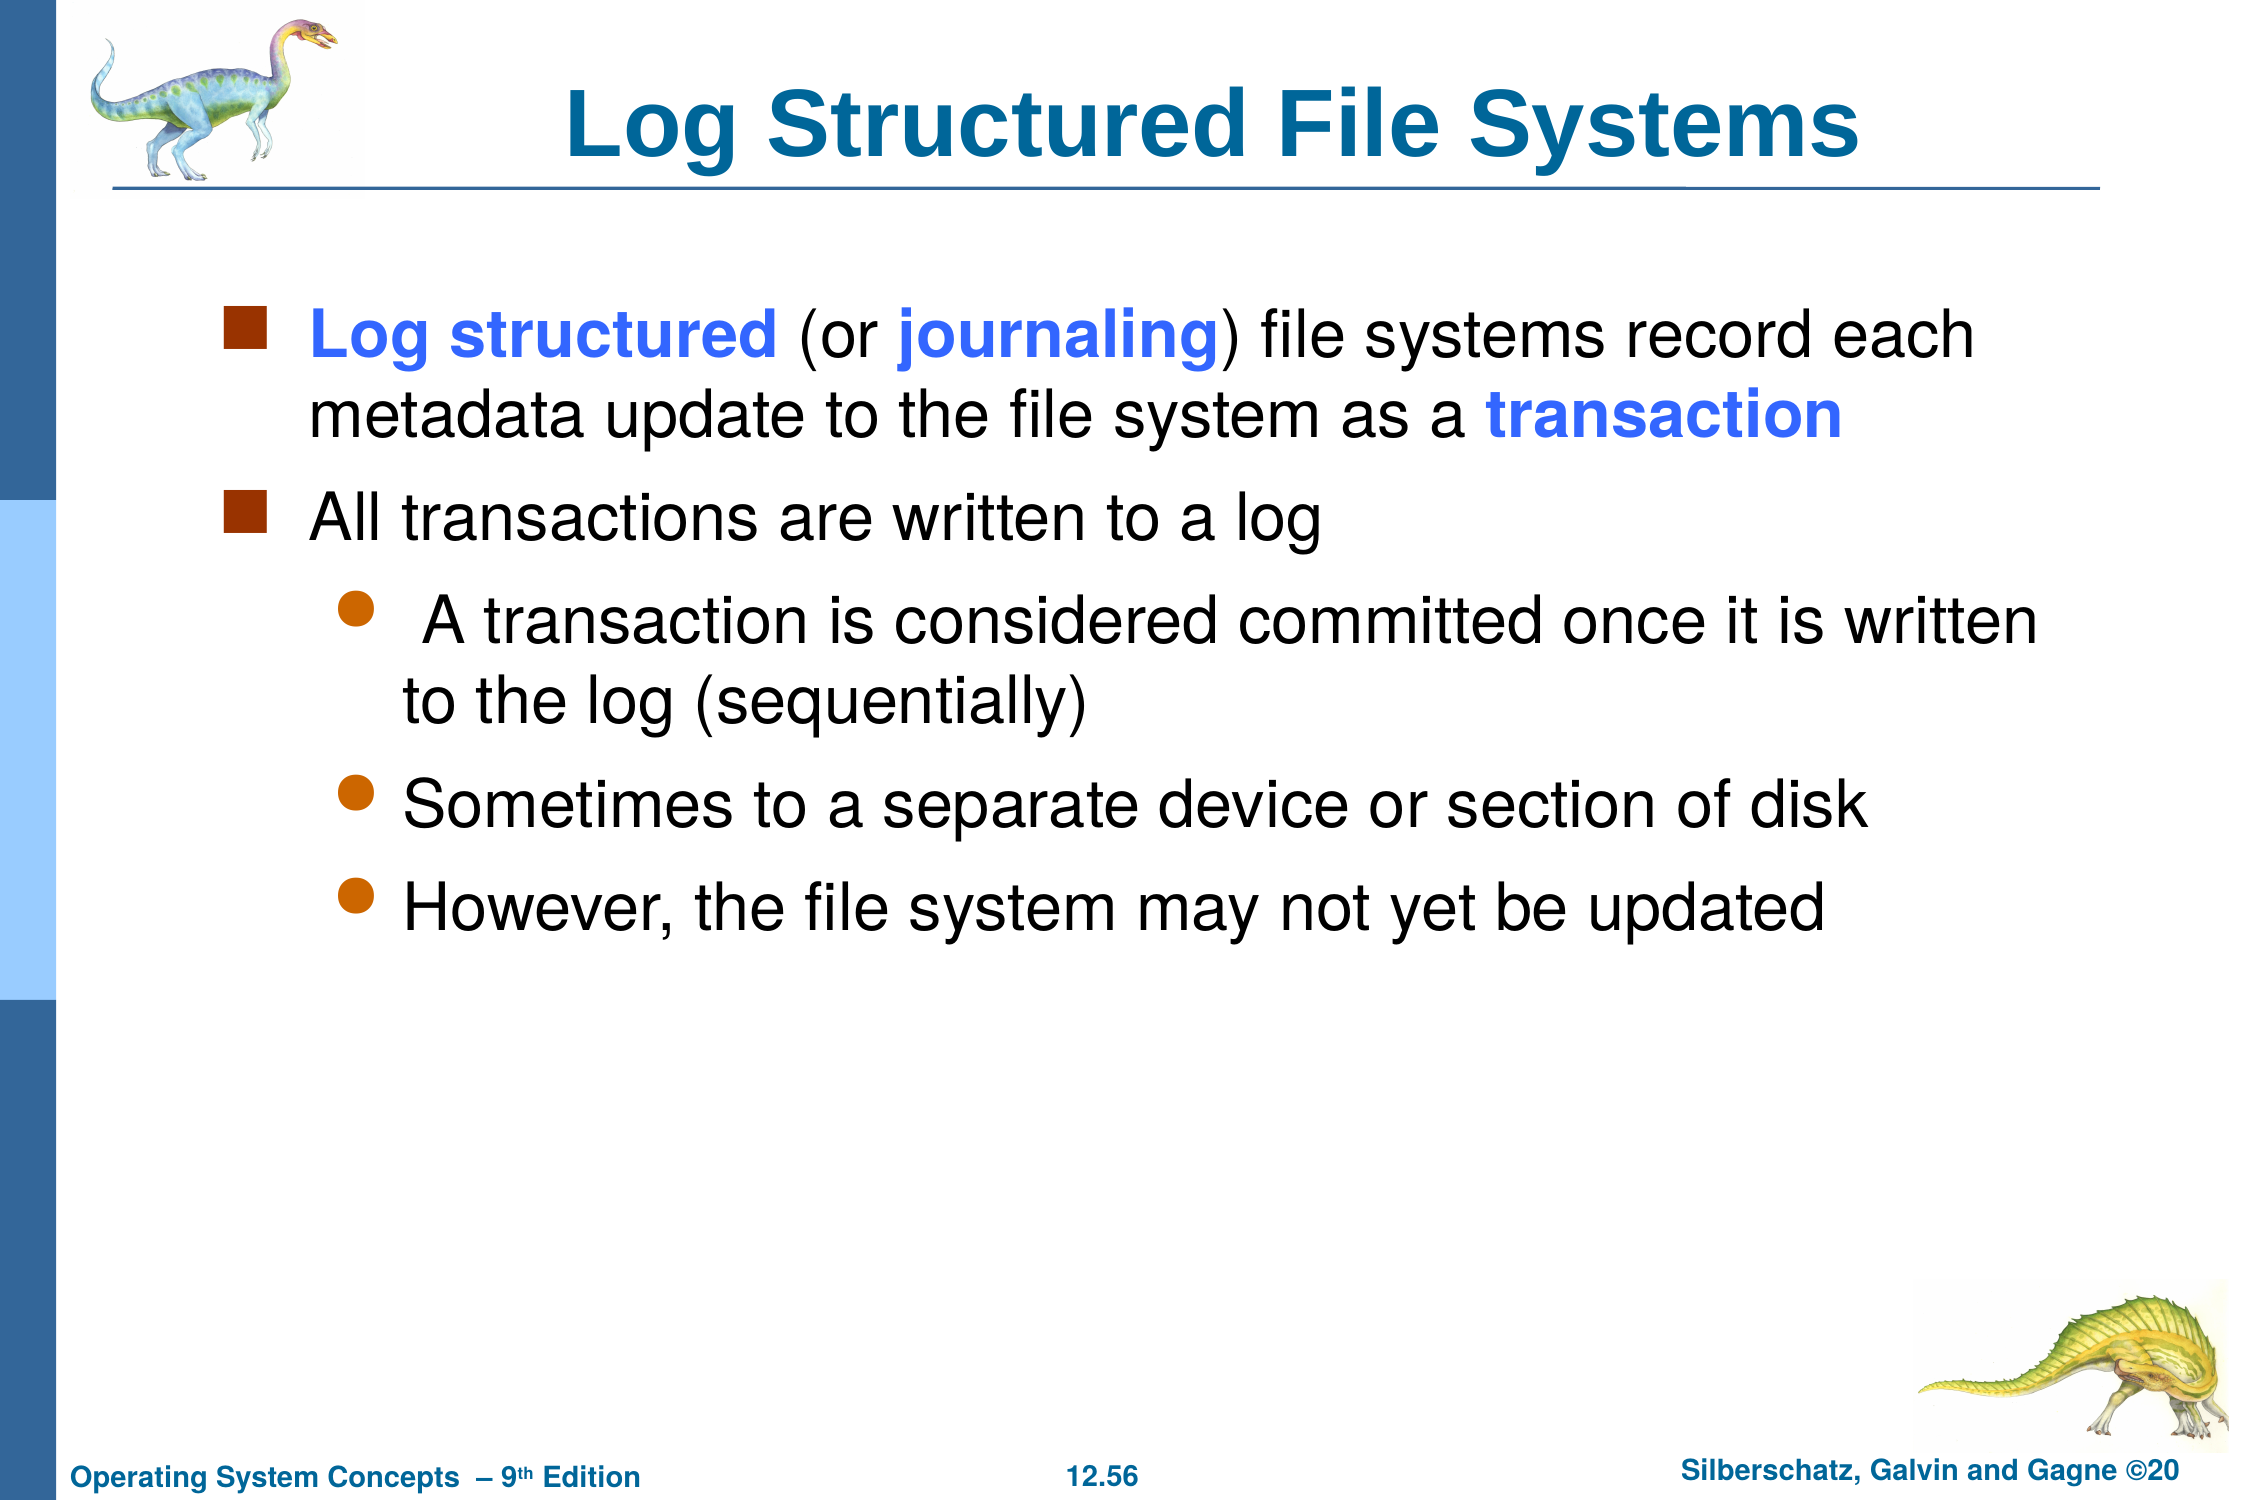

# Log Structured File Systems
Log structured (or journaling) file systems record each metadata update to the file system as a transaction
All transactions are written to a log
 A transaction is considered committed once it is written to the log (sequentially)
Sometimes to a separate device or section of disk
However, the file system may not yet be updated